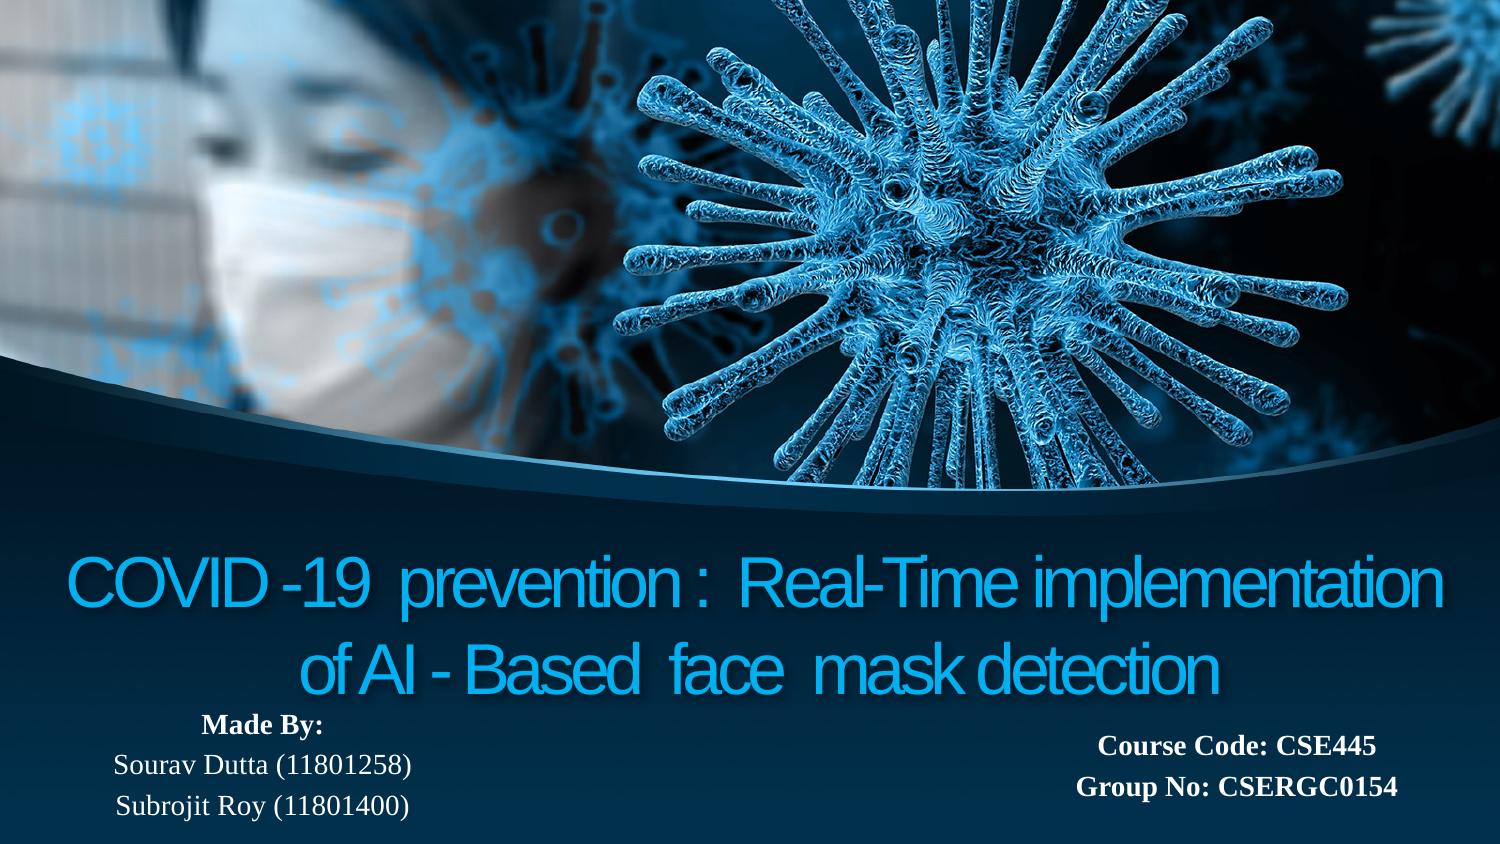

# COVID -19  prevention :  Real-Time implementation  of AI - Based  face  mask detection
Made By:
Sourav Dutta (11801258)
Subrojit Roy (11801400)
Course Code: CSE445
Group No: CSERGC0154